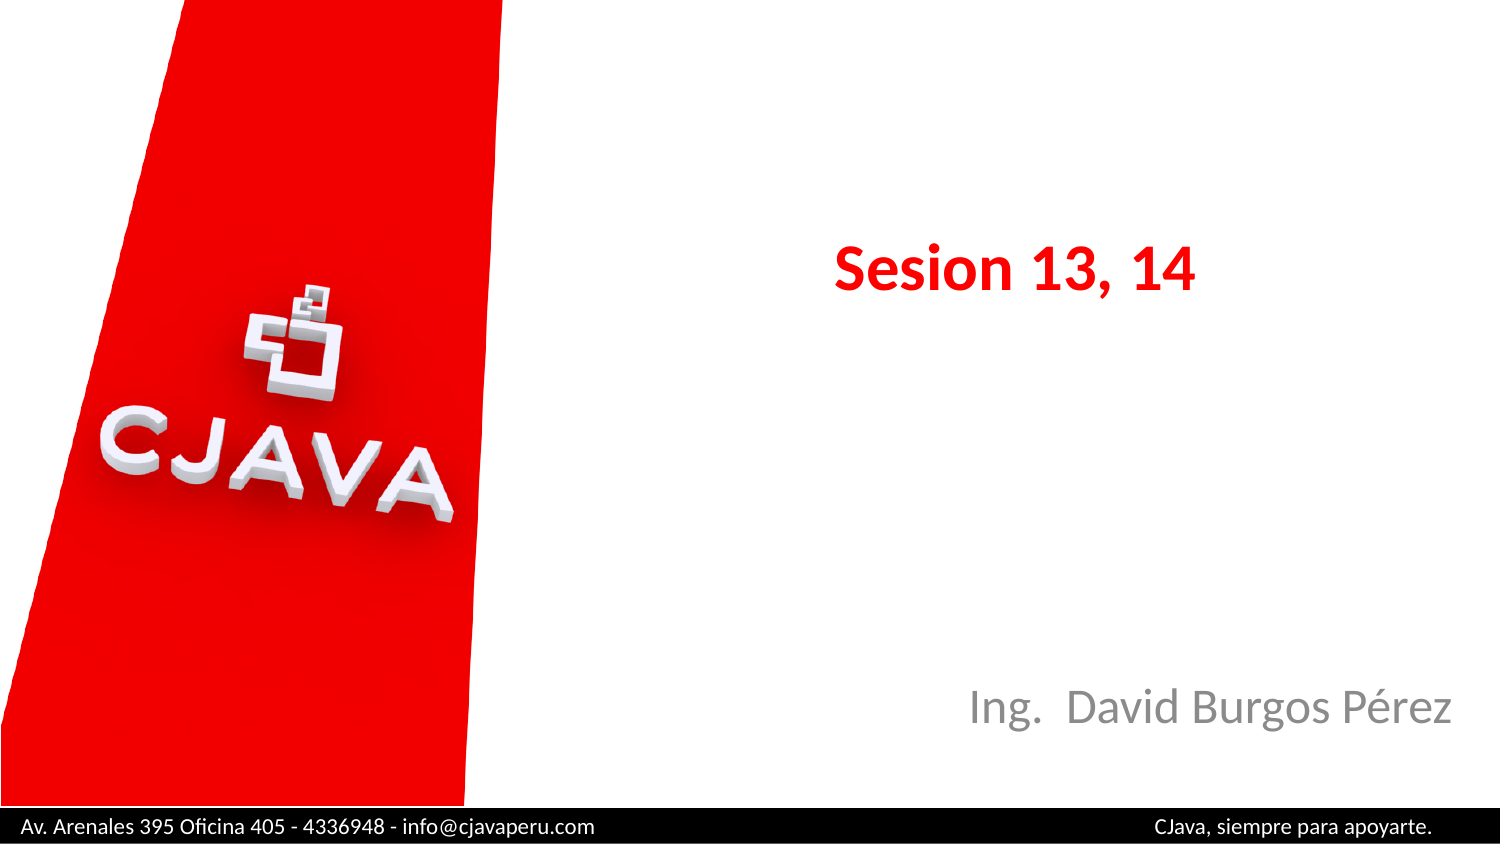

# Sesion 13, 14
Ing.  David Burgos Pérez